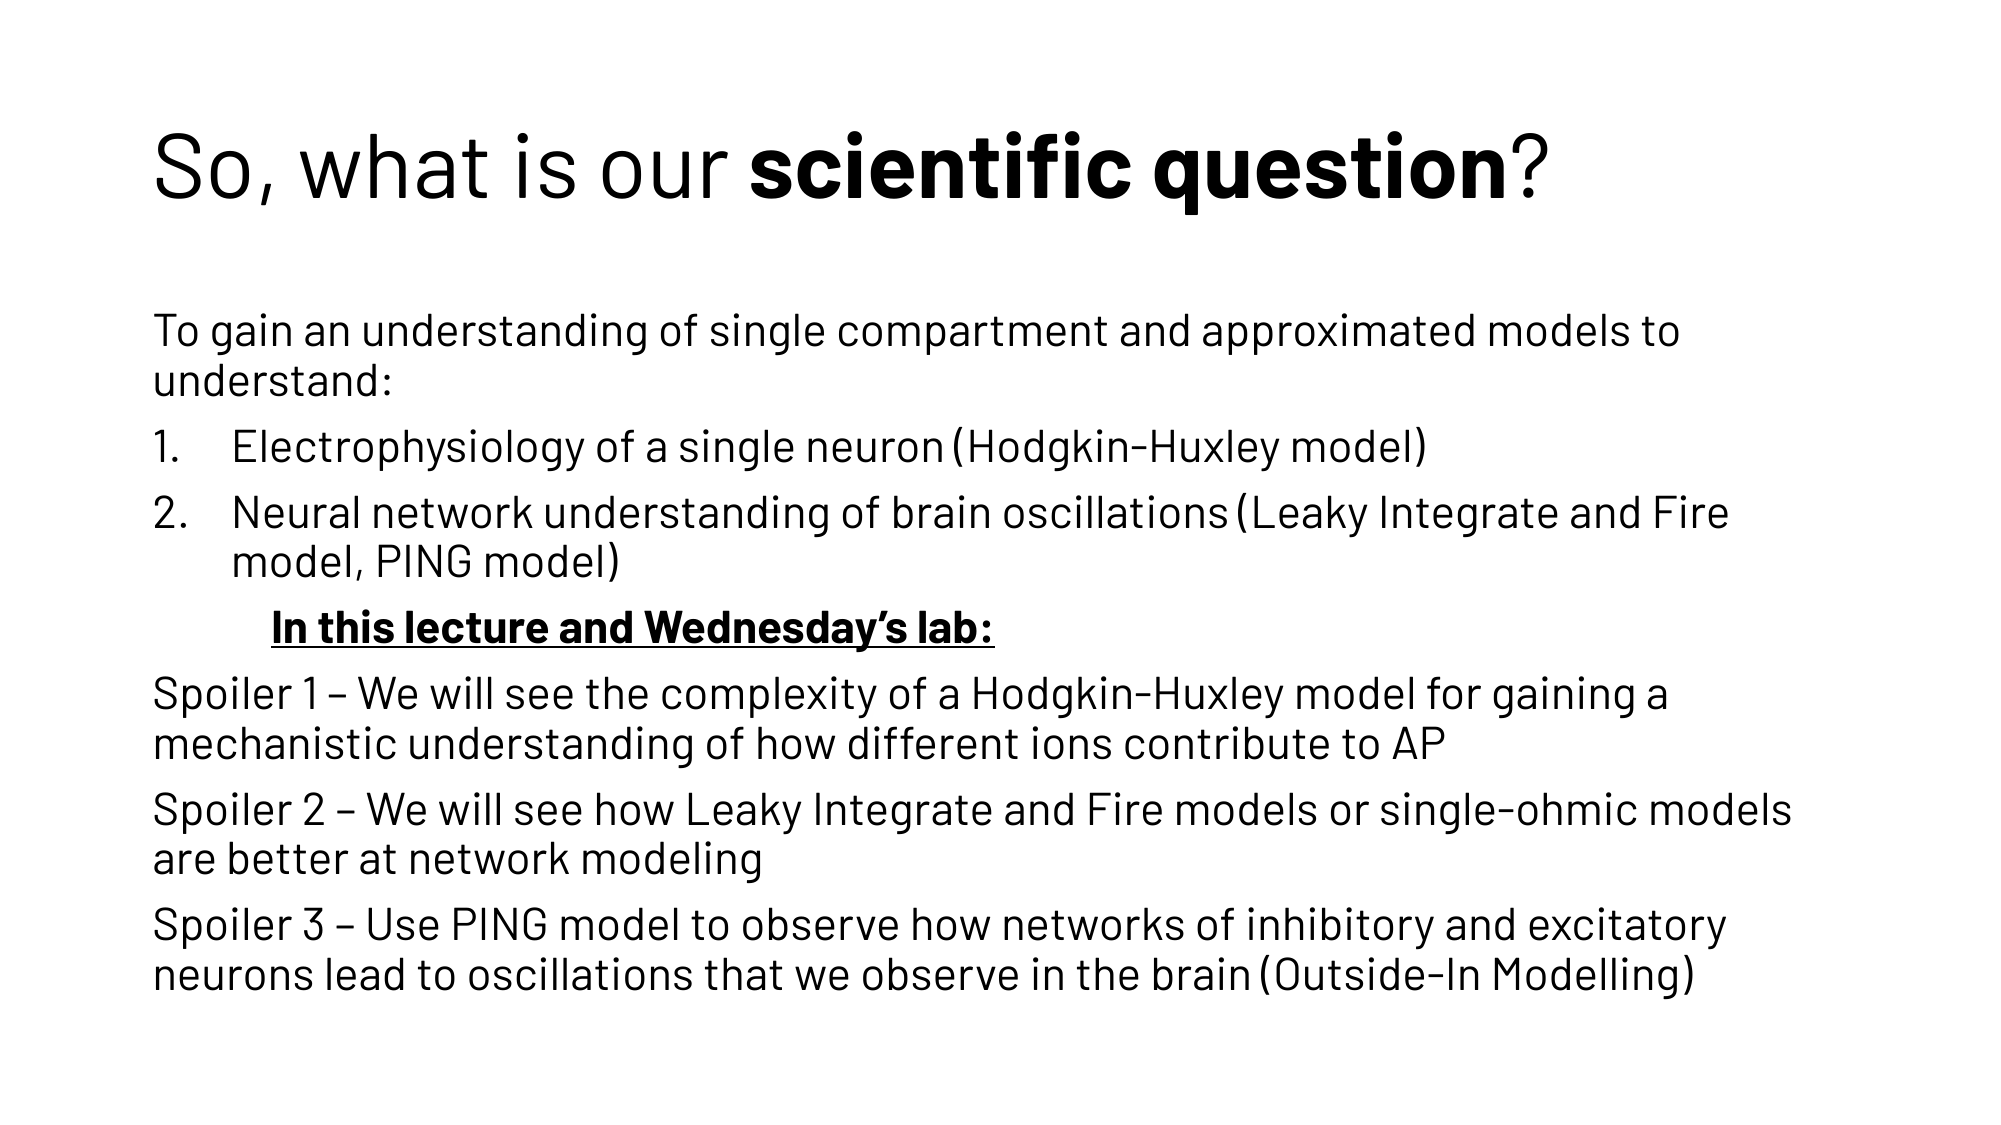

# So, what is our scientific question?
To gain an understanding of single compartment and approximated models to understand:
Electrophysiology of a single neuron (Hodgkin-Huxley model)
Neural network understanding of brain oscillations (Leaky Integrate and Fire model, PING model)
		In this lecture and Wednesday’s lab:
Spoiler 1 – We will see the complexity of a Hodgkin-Huxley model for gaining a mechanistic understanding of how different ions contribute to AP
Spoiler 2 – We will see how Leaky Integrate and Fire models or single-ohmic models are better at network modeling
Spoiler 3 – Use PING model to observe how networks of inhibitory and excitatory neurons lead to oscillations that we observe in the brain (Outside-In Modelling)